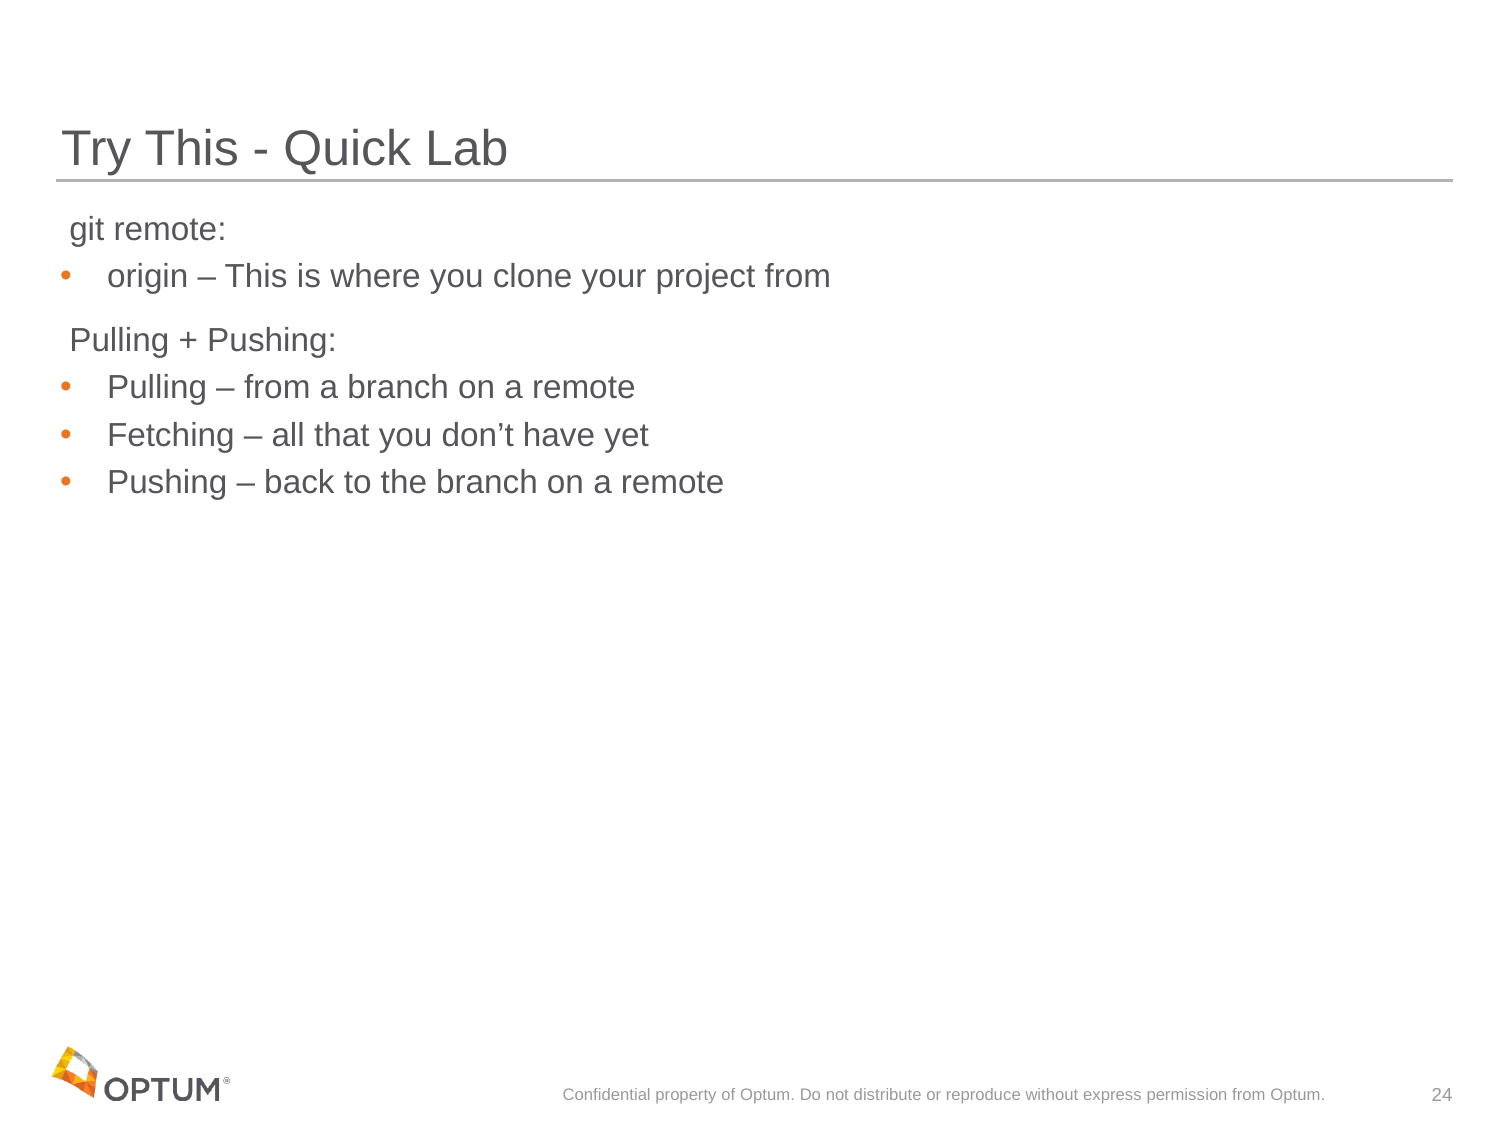

# Try This - Quick Lab
 git remote:
 origin – This is where you clone your project from
 Pulling + Pushing:
 Pulling – from a branch on a remote
 Fetching – all that you don’t have yet
 Pushing – back to the branch on a remote

Confidential property of Optum. Do not distribute or reproduce without express permission from Optum.
24